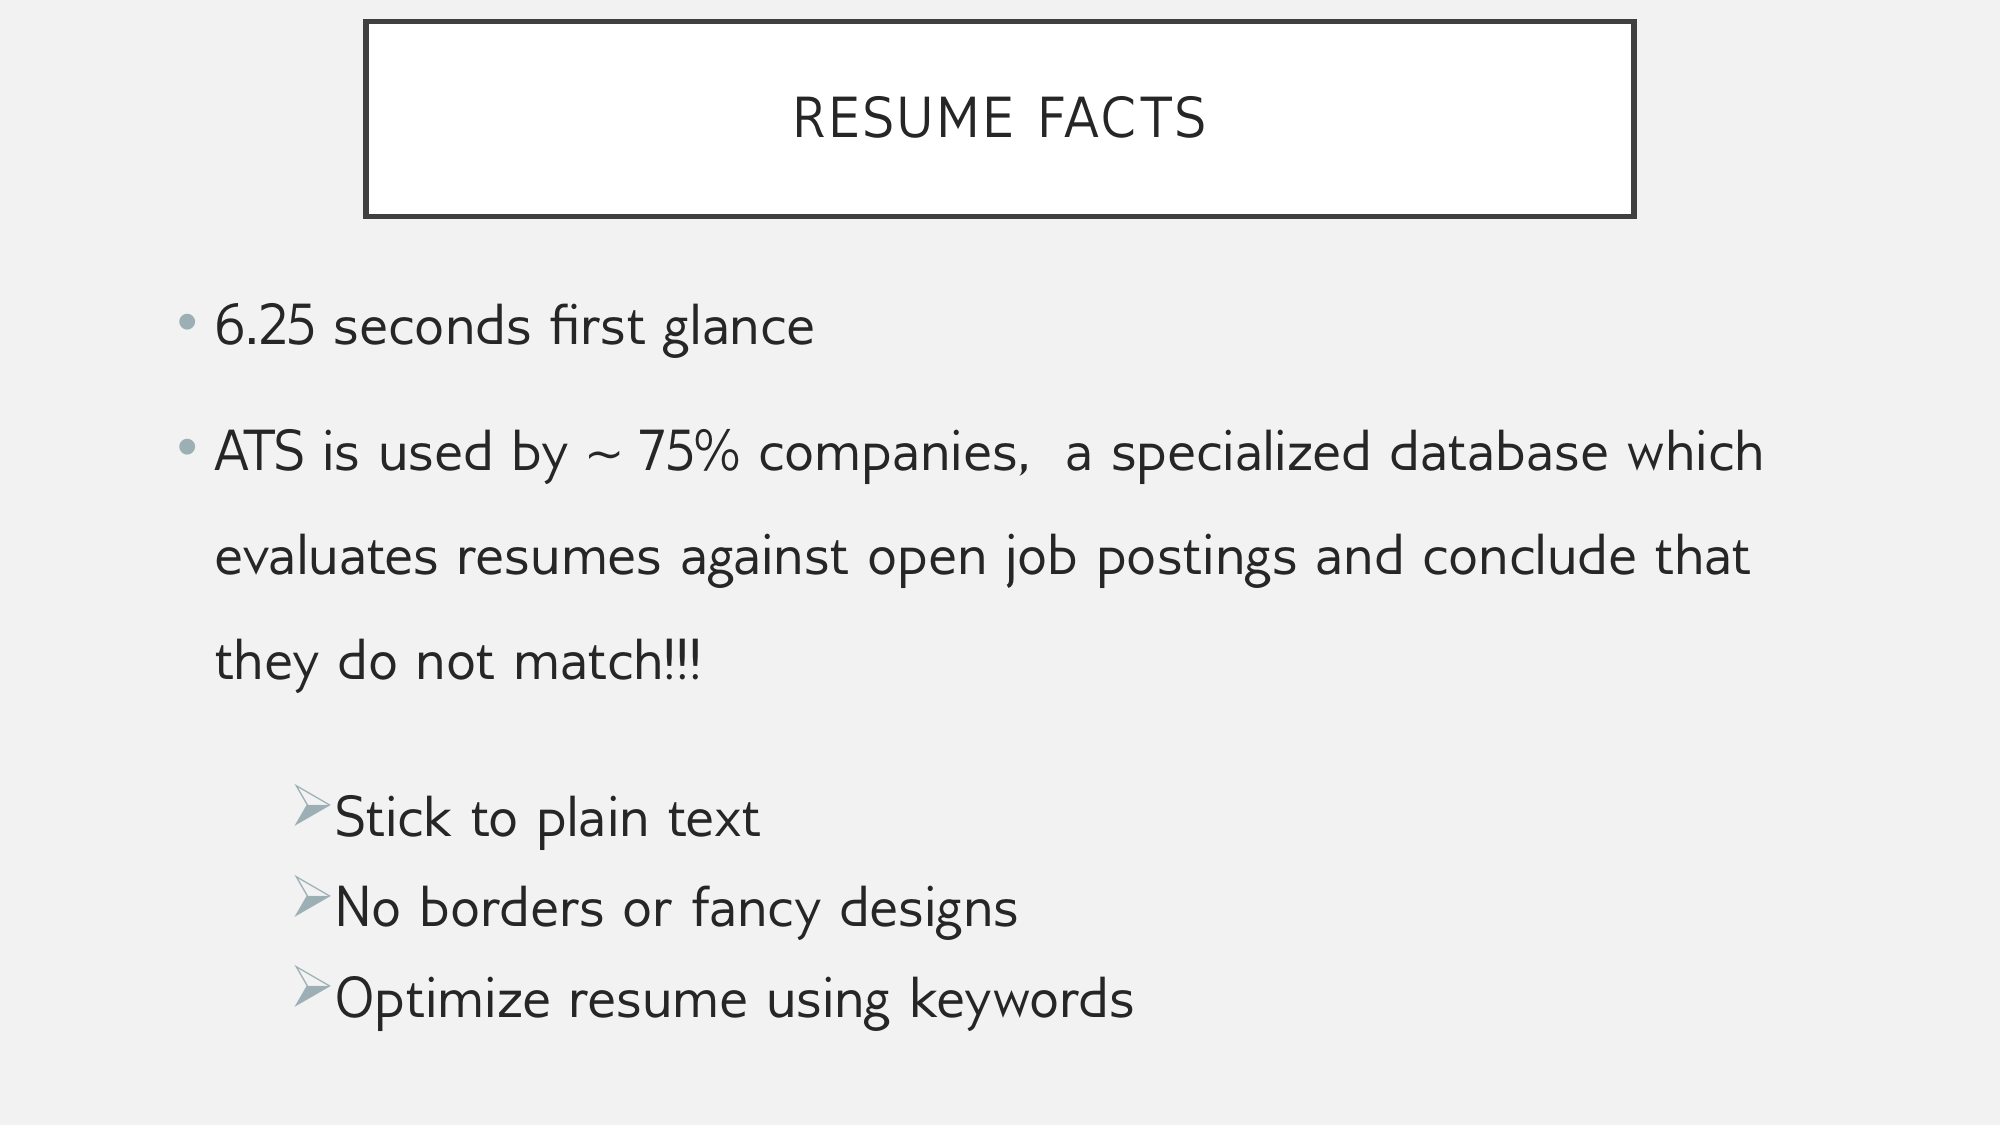

# RESUME facts
6.25 seconds first glance
ATS is used by ~ 75% companies,  a specialized database which evaluates resumes against open job postings and conclude that they do not match!!!

Stick to plain text
No borders or fancy designs
Optimize resume using keywords